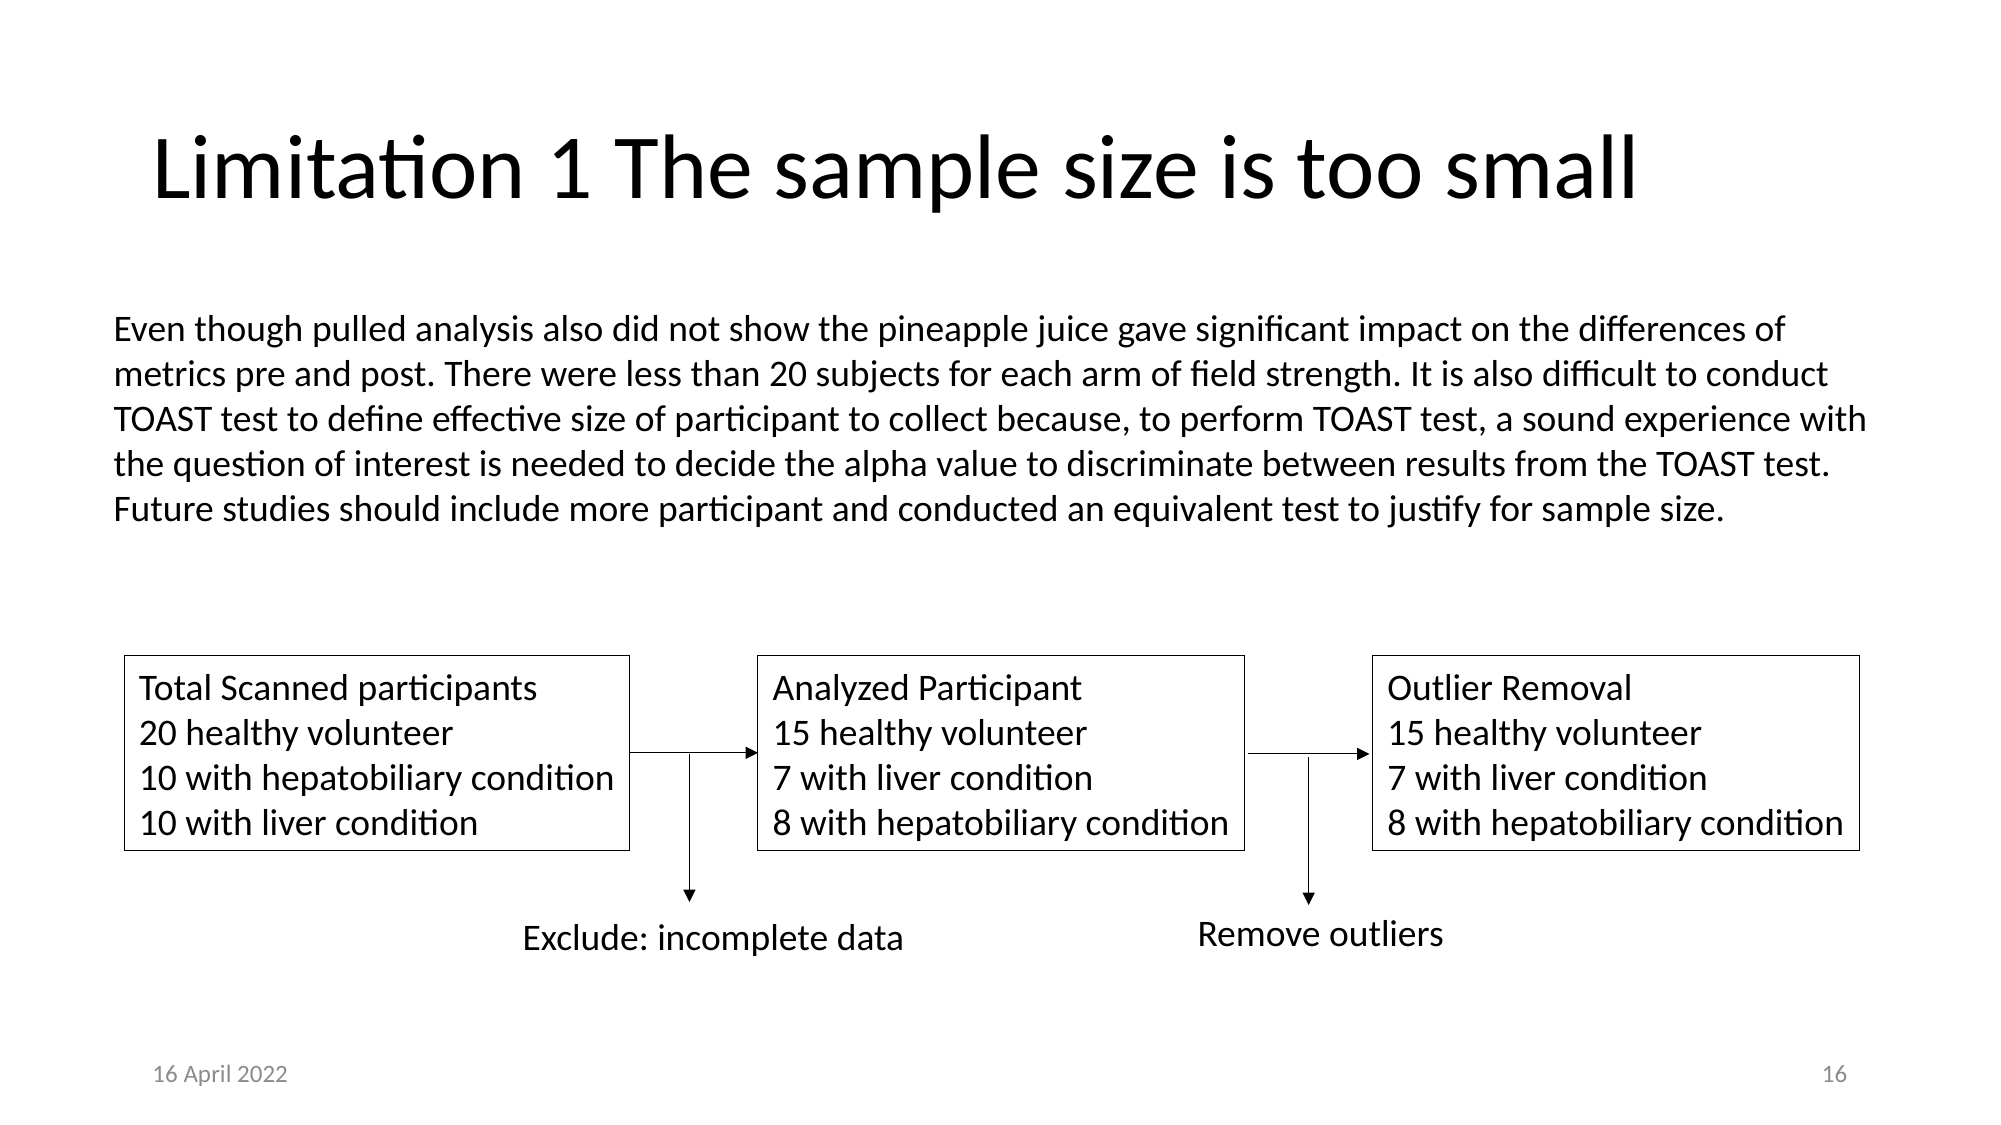

# Limitation 1 The sample size is too small
Even though pulled analysis also did not show the pineapple juice gave significant impact on the differences of
metrics pre and post. There were less than 20 subjects for each arm of field strength. It is also difficult to conduct TOAST test to define effective size of participant to collect because, to perform TOAST test, a sound experience with the question of interest is needed to decide the alpha value to discriminate between results from the TOAST test.
Future studies should include more participant and conducted an equivalent test to justify for sample size.
Outlier Removal
15 healthy volunteer
7 with liver condition
8 with hepatobiliary condition
Analyzed Participant
15 healthy volunteer
7 with liver condition
8 with hepatobiliary condition
Total Scanned participants
20 healthy volunteer
10 with hepatobiliary condition
10 with liver condition
Remove outliers
Exclude: incomplete data
16 April 2022
16